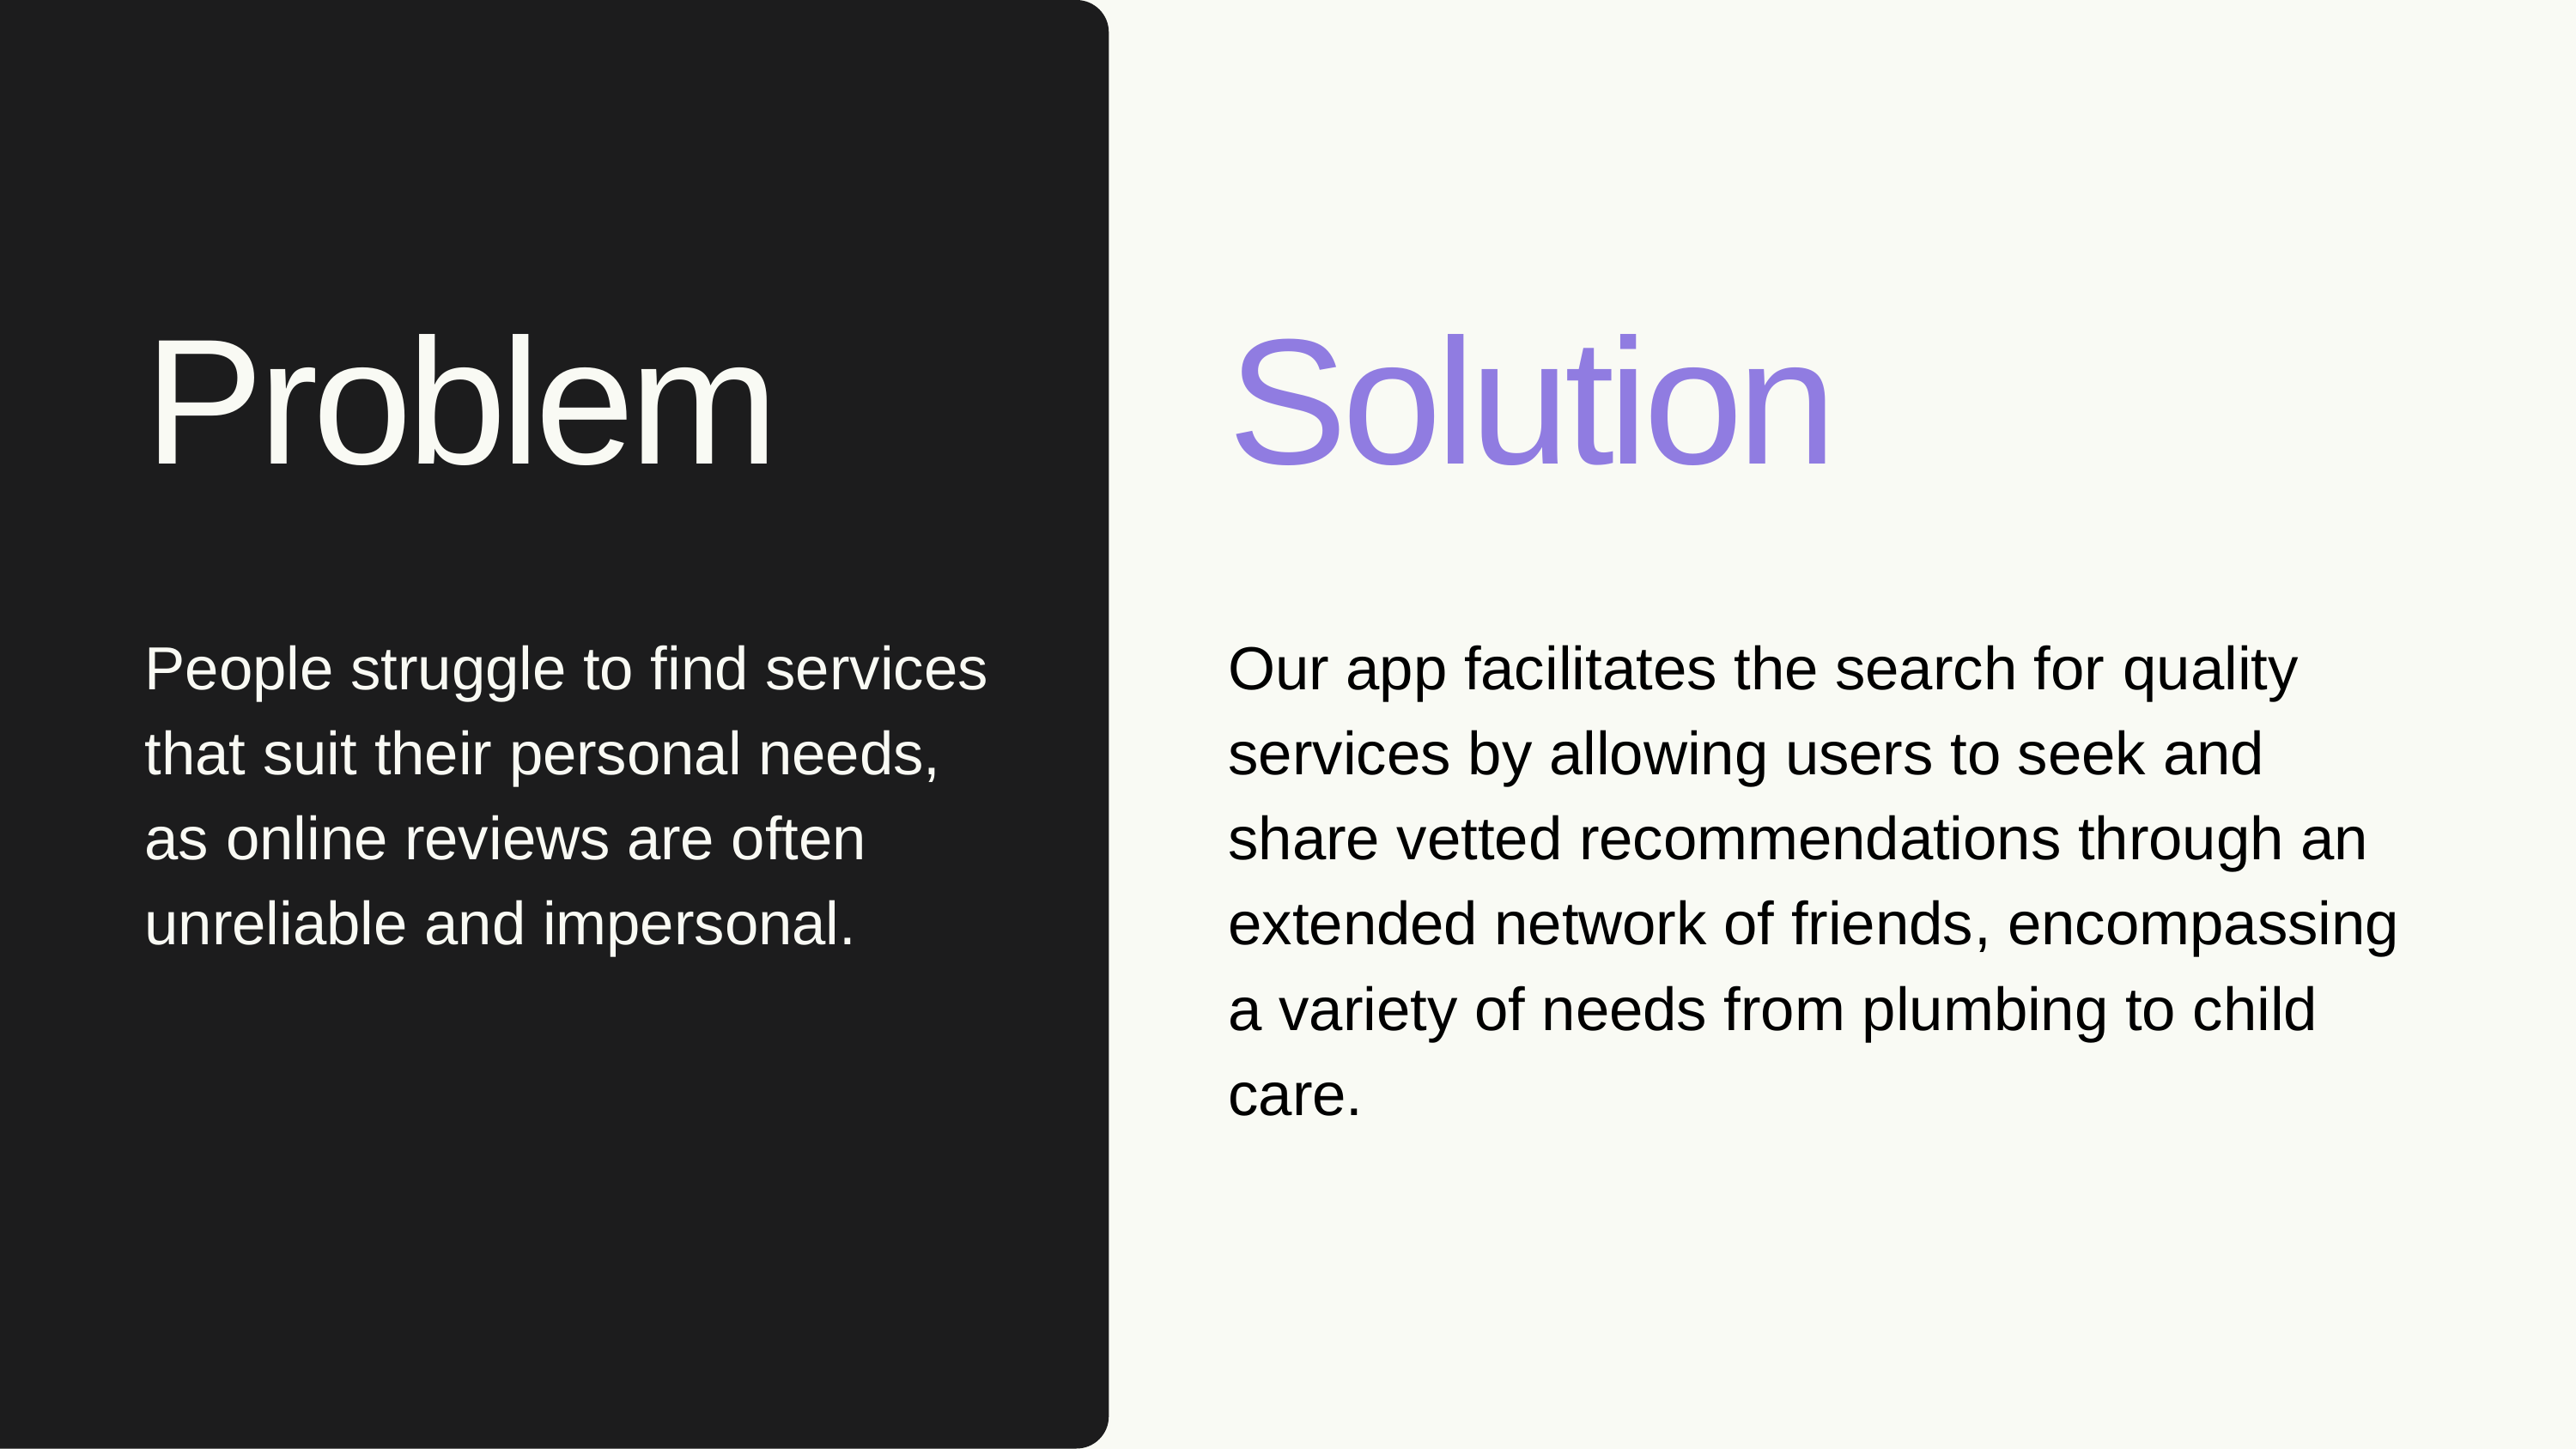

Problem
Solution
People struggle to find services that suit their personal needs, as online reviews are often unreliable and impersonal.
Our app facilitates the search for quality services by allowing users to seek and share vetted recommendations through an extended network of friends, encompassing a variety of needs from plumbing to child care.